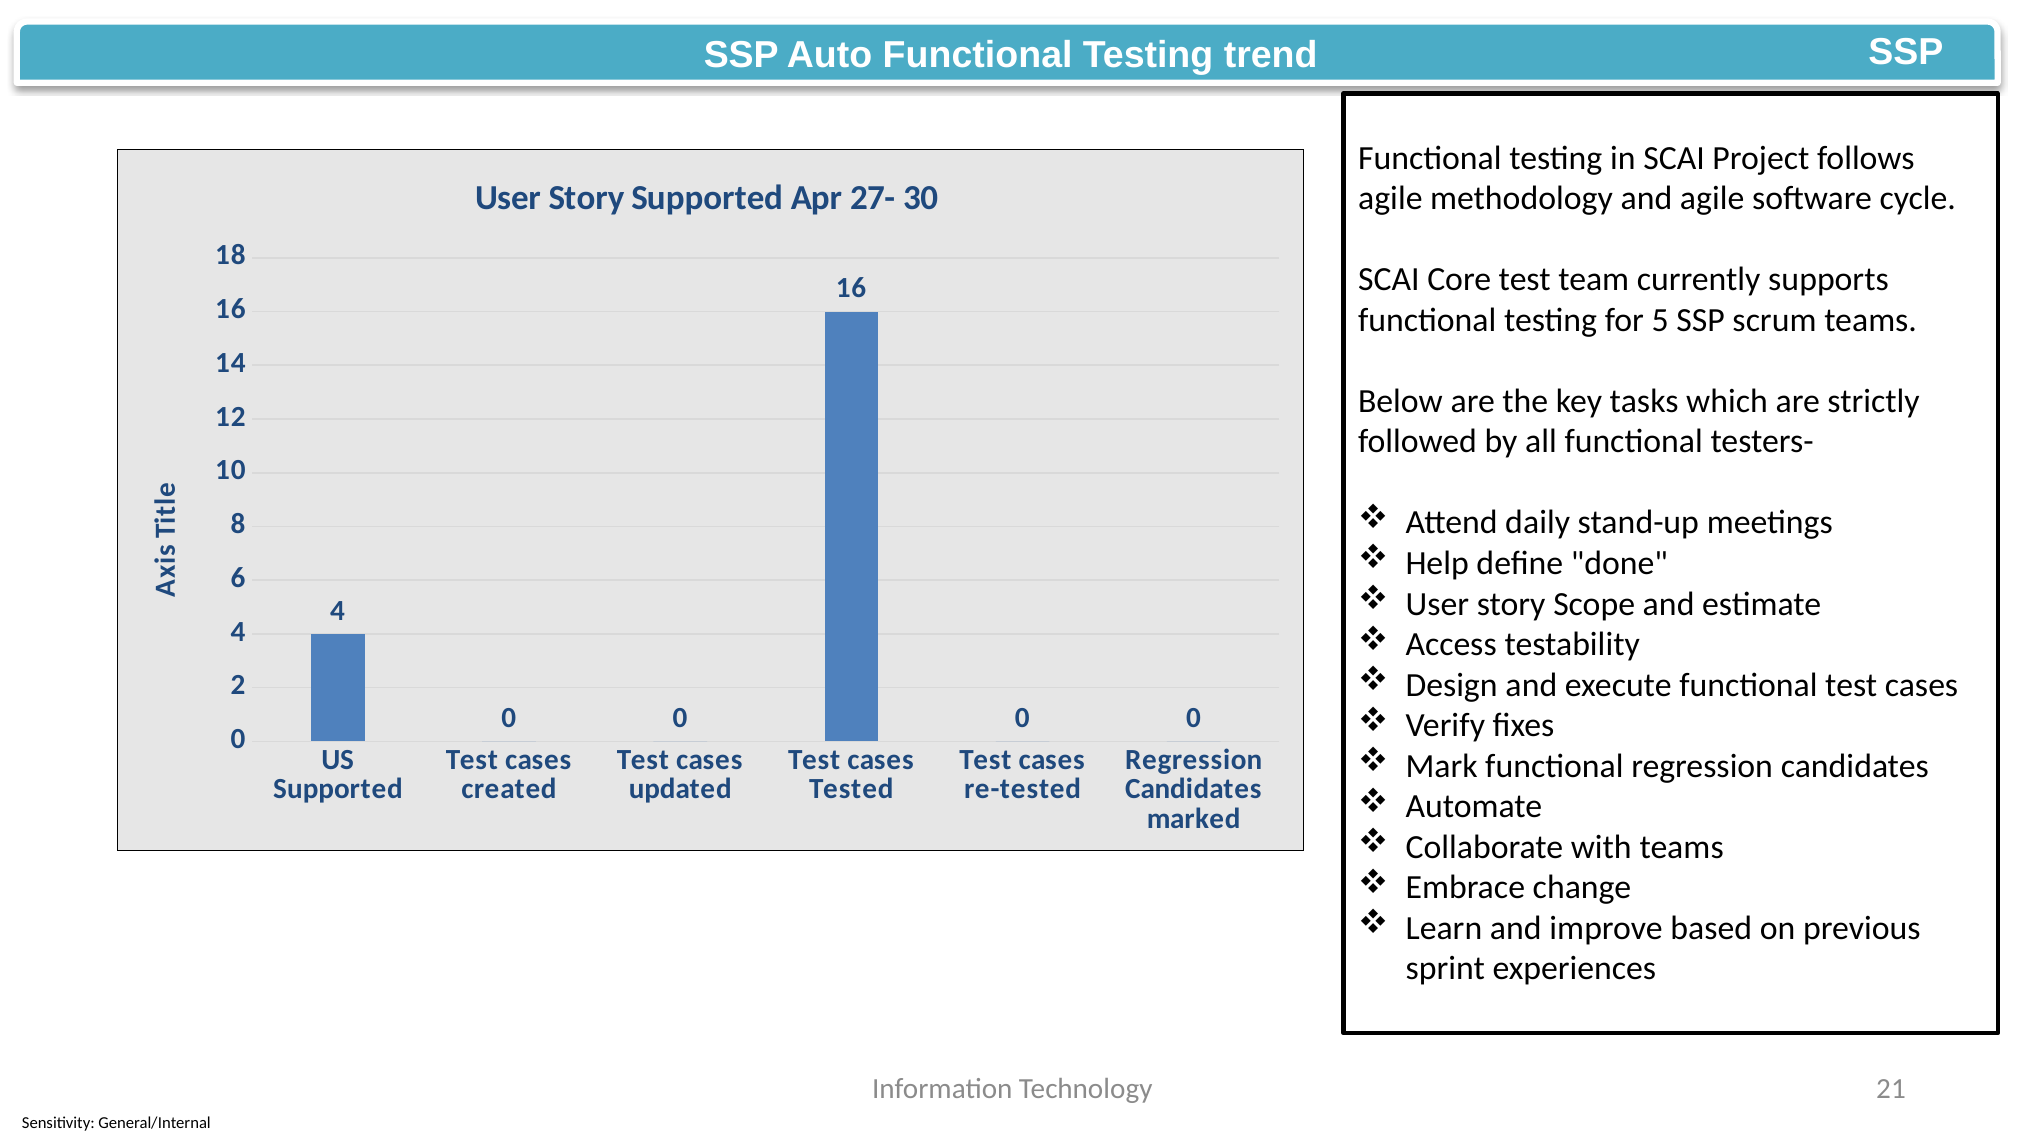

SSP

SSP Auto Functional Testing trend

Functional testing in SCAI Project follows agile methodology and agile software cycle.
SCAI Core test team currently supports functional testing for 5 SSP scrum teams.
Below are the key tasks which are strictly followed by all functional testers-

Attend daily stand-up meetings
Help define "done"
User story Scope and estimate
Access testability
Design and execute functional test cases
Verify fixes
Mark functional regression candidates
Automate
Collaborate with teams
Embrace change
Learn and improve based on previous sprint experiences

### Chart: User Story Supported Apr 27- 30

| Category | Apr 27 - 30 |
|---|---|
| US Supported | 4.0 |
| Test cases created | 0.0 |
| Test cases updated | 0.0 |
| Test cases Tested | 16.0 |
| Test cases re-tested | 0.0 |
| Regression Candidates marked | 0.0 |
Information Technology
21